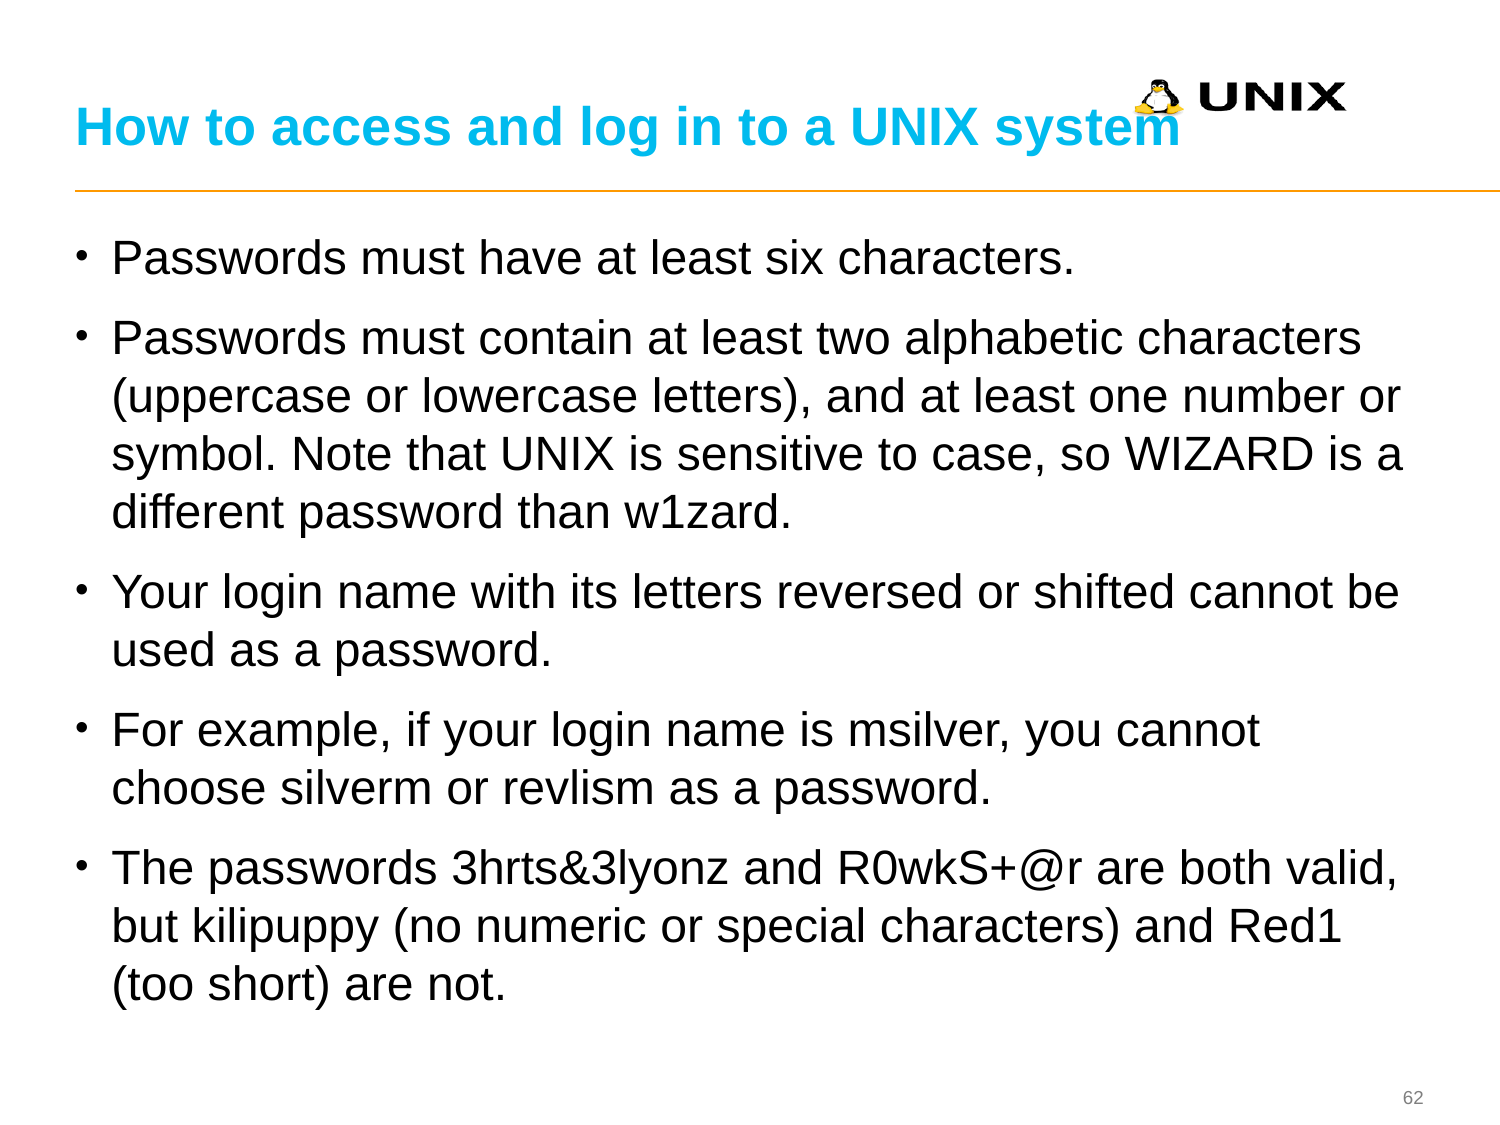

# How to access and log in to a UNIX system
Passwords must have at least six characters.
Passwords must contain at least two alphabetic characters (uppercase or lowercase letters), and at least one number or symbol. Note that UNIX is sensitive to case, so WIZARD is a different password than w1zard.
Your login name with its letters reversed or shifted cannot be used as a password.
For example, if your login name is msilver, you cannot choose silverm or revlism as a password.
The passwords 3hrts&3lyonz and R0wkS+@r are both valid, but kilipuppy (no numeric or special characters) and Red1 (too short) are not.